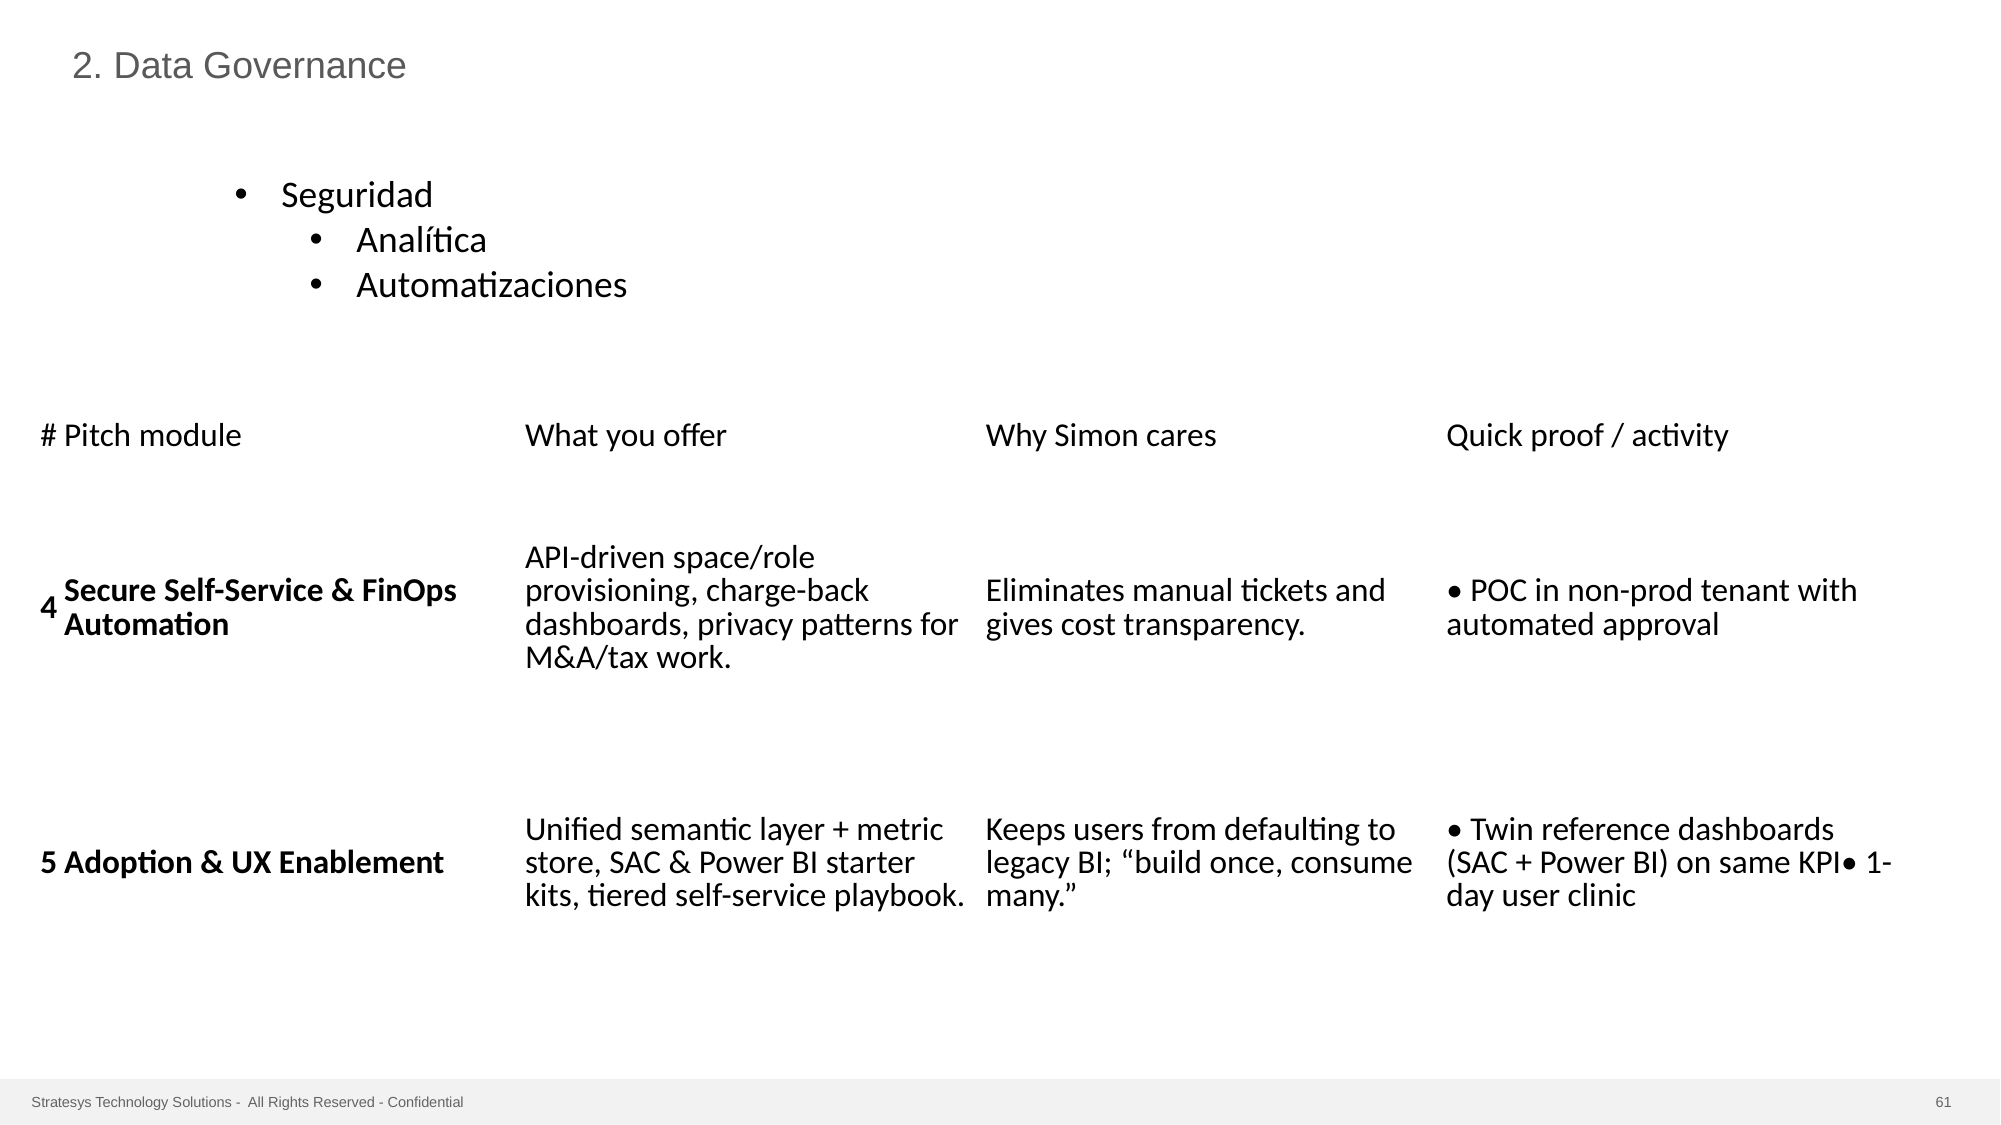

# 2. Data Governance
Seguridad
Analítica
Automatizaciones
| # | Pitch module | What you offer | Why Simon cares | Quick proof / activity |
| --- | --- | --- | --- | --- |
| 4 | Secure Self-Service & FinOps Automation | API-driven space/role provisioning, charge-back dashboards, privacy patterns for M&A/tax work. | Eliminates manual tickets and gives cost transparency. | • POC in non-prod tenant with automated approval |
| 5 | Adoption & UX Enablement | Unified semantic layer + metric store, SAC & Power BI starter kits, tiered self-service playbook. | Keeps users from defaulting to legacy BI; “build once, consume many.” | • Twin reference dashboards (SAC + Power BI) on same KPI• 1-day user clinic |